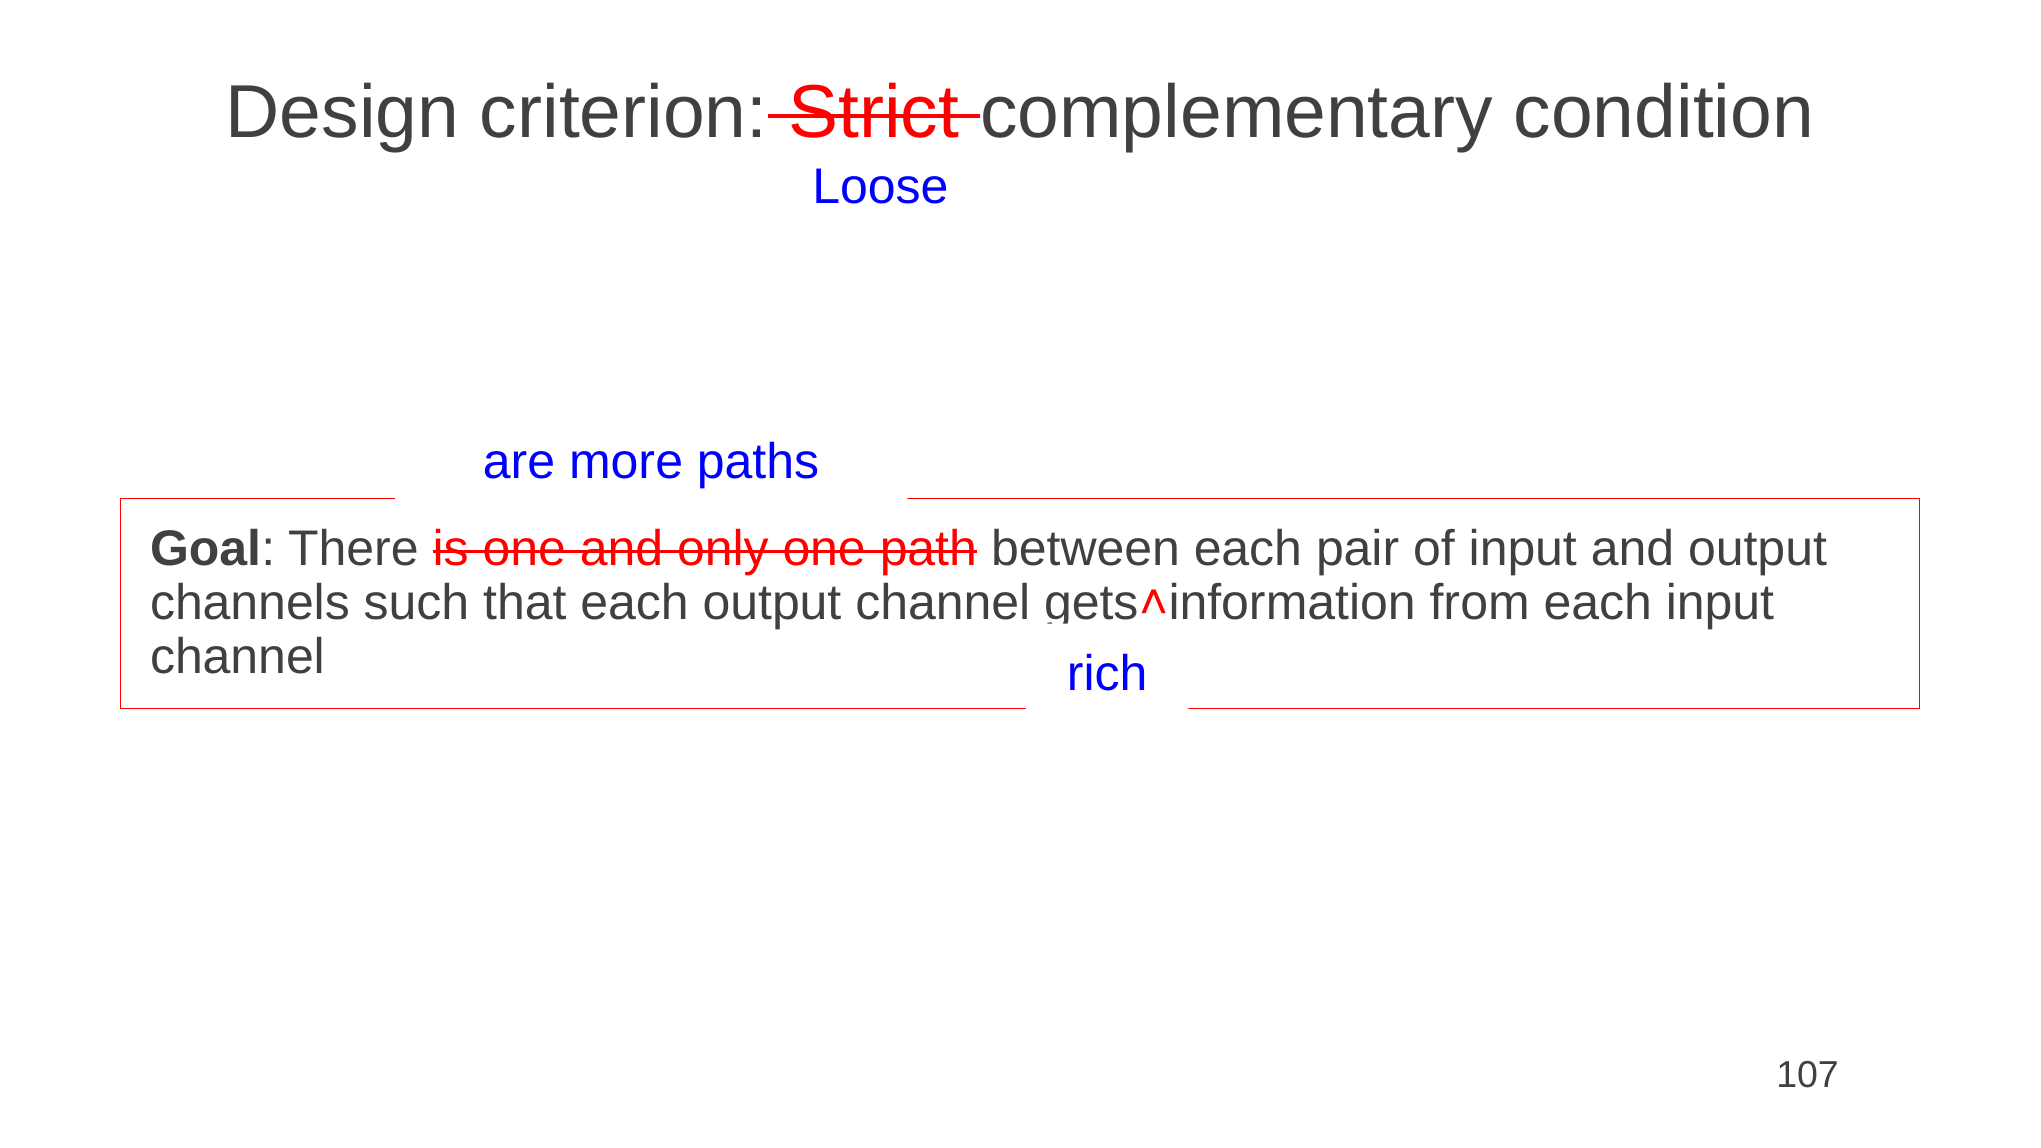

Design criterion: Strict complementary condition
Loose
are more paths
Goal: There is one and only one path between each pair of input and output channels such that each output channel gets˄information from each input channel
rich
107